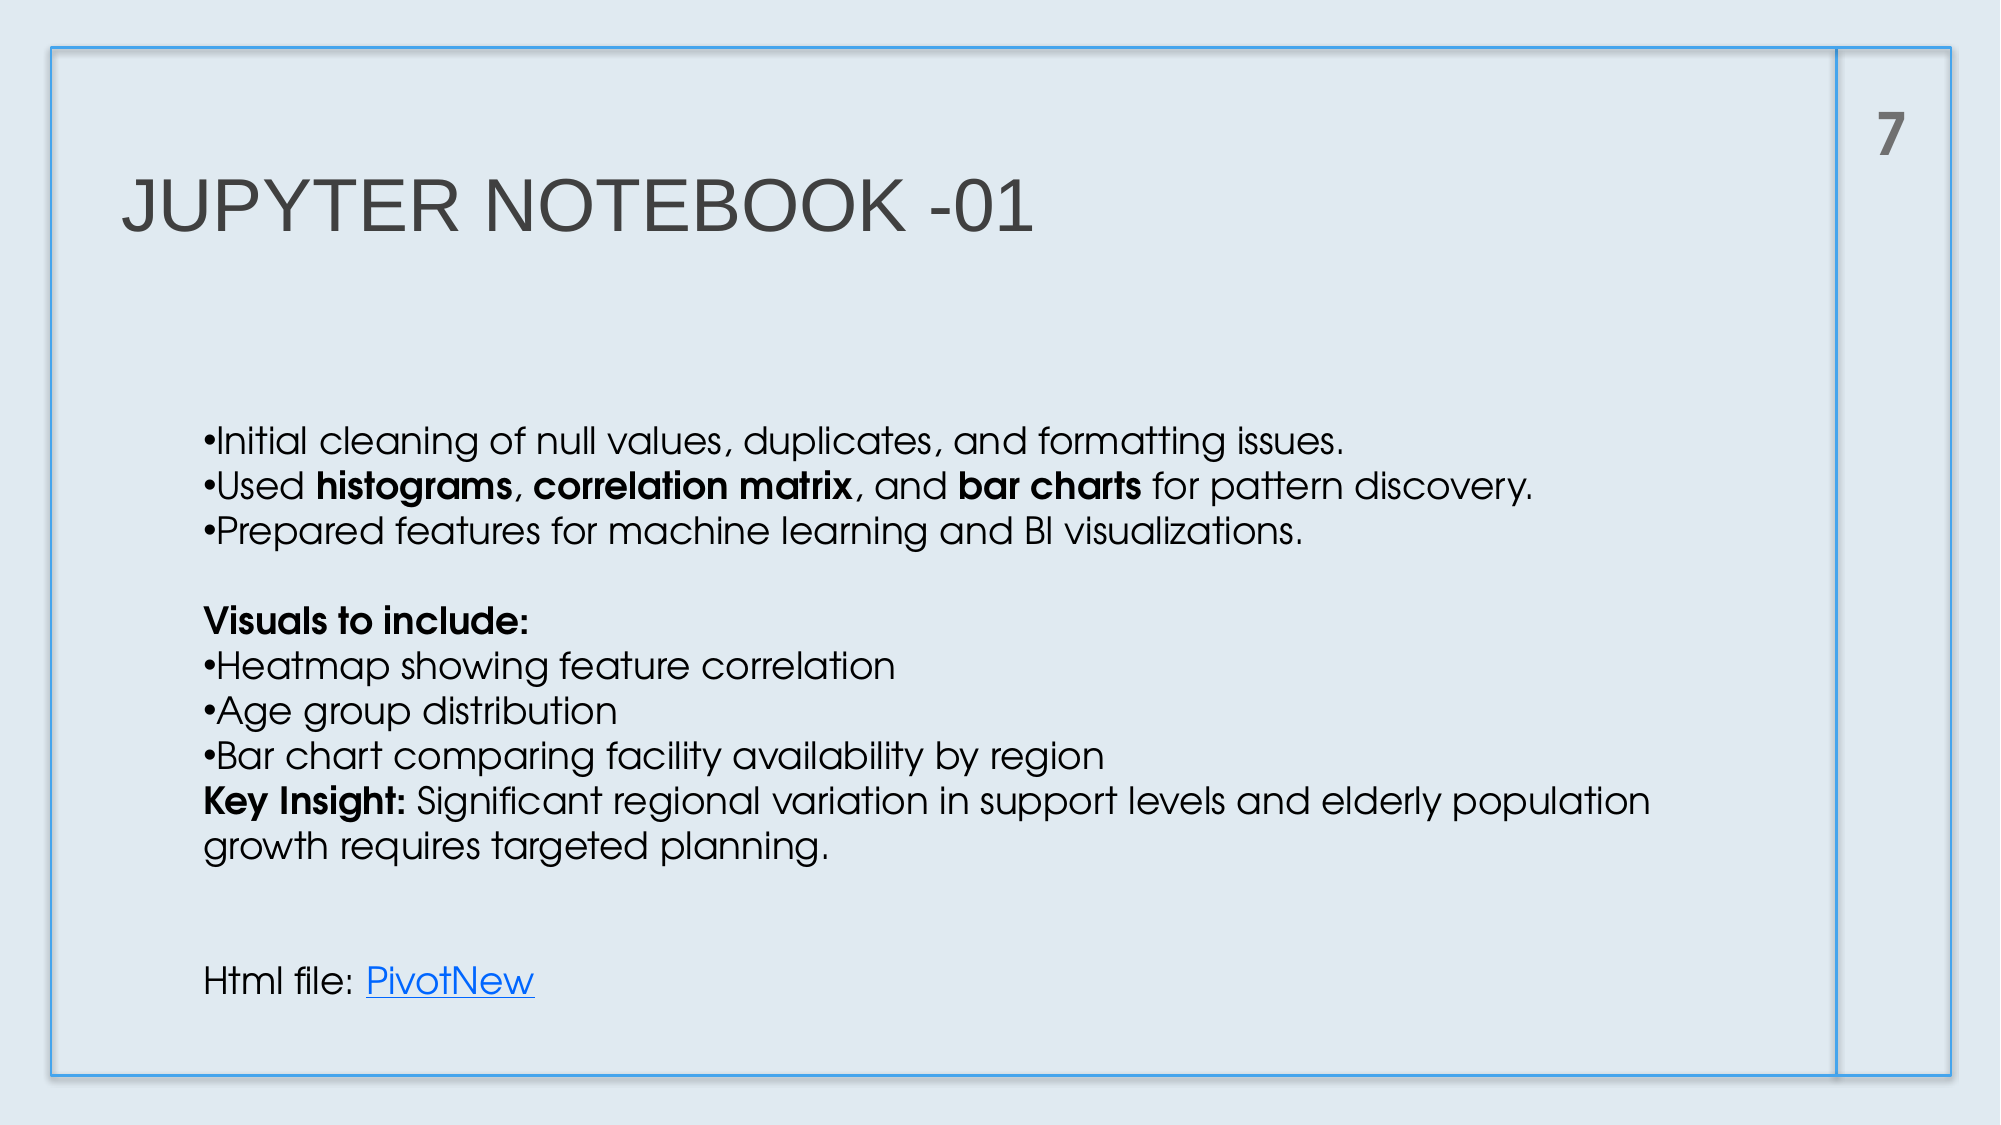

7
# Jupyter Notebook -01
Initial cleaning of null values, duplicates, and formatting issues.
Used histograms, correlation matrix, and bar charts for pattern discovery.
Prepared features for machine learning and BI visualizations.

Visuals to include:
Heatmap showing feature correlation
Age group distribution
Bar chart comparing facility availability by region
Key Insight: Significant regional variation in support levels and elderly population growth requires targeted planning.

Html file: PivotNew